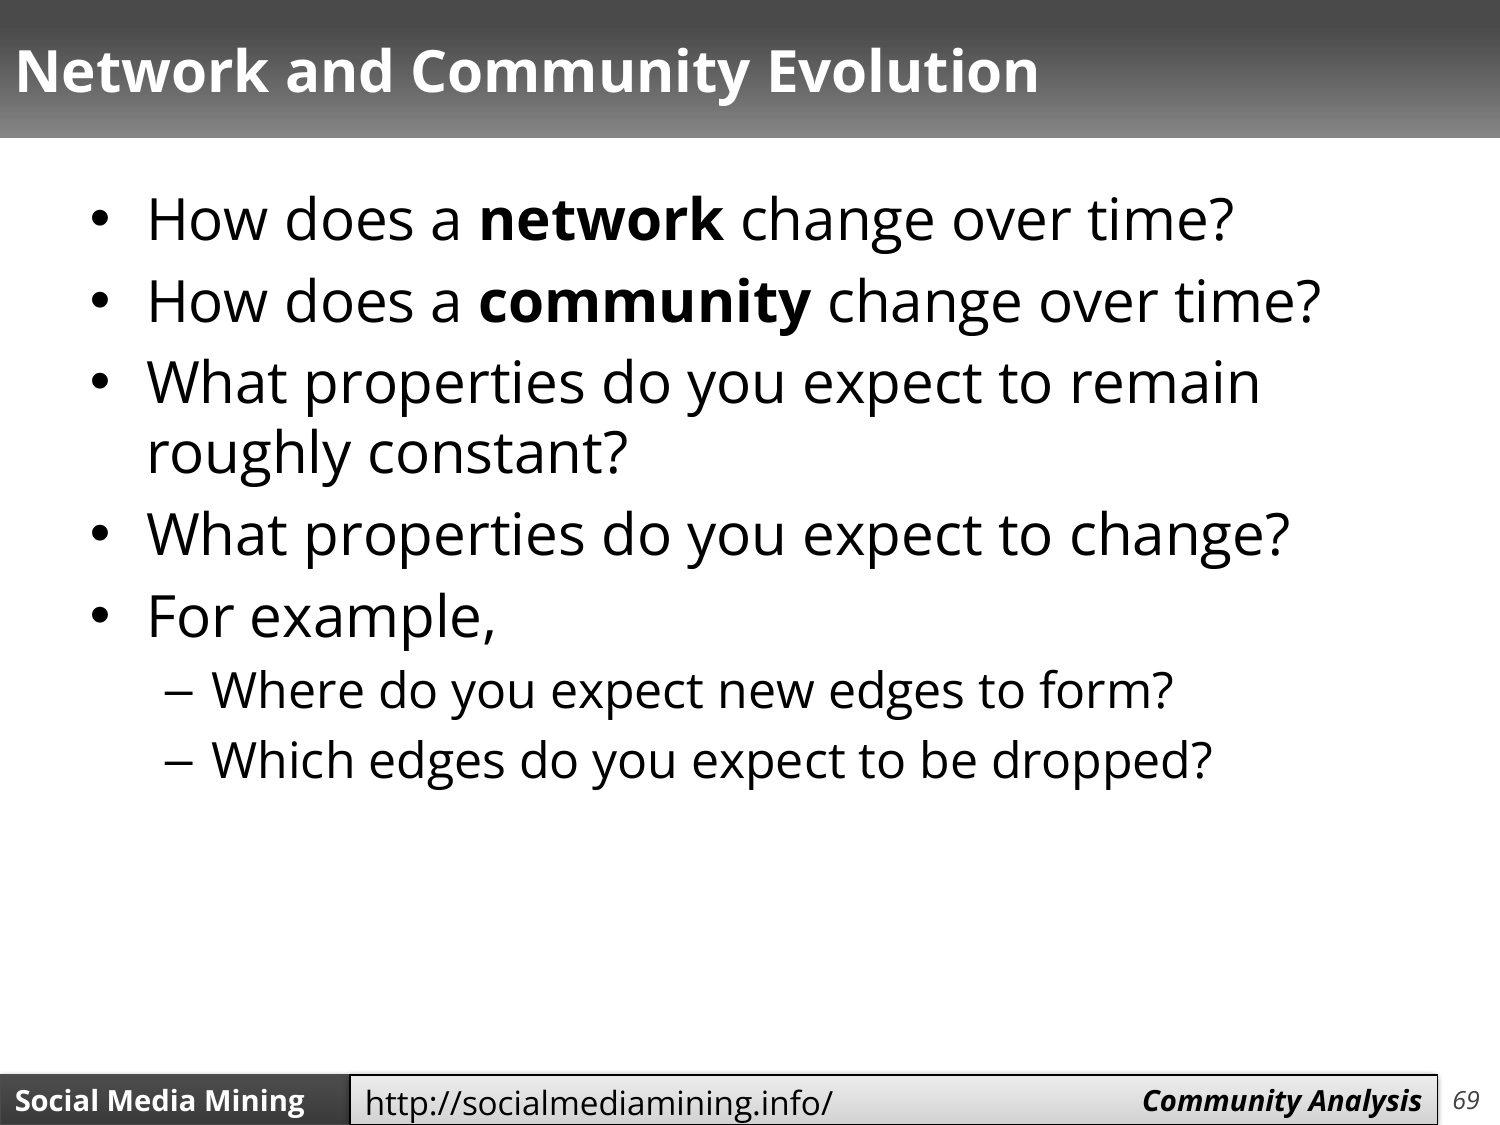

# Network and Community Evolution
How does a network change over time?
How does a community change over time?
What properties do you expect to remain roughly constant?
What properties do you expect to change?
For example,
Where do you expect new edges to form?
Which edges do you expect to be dropped?